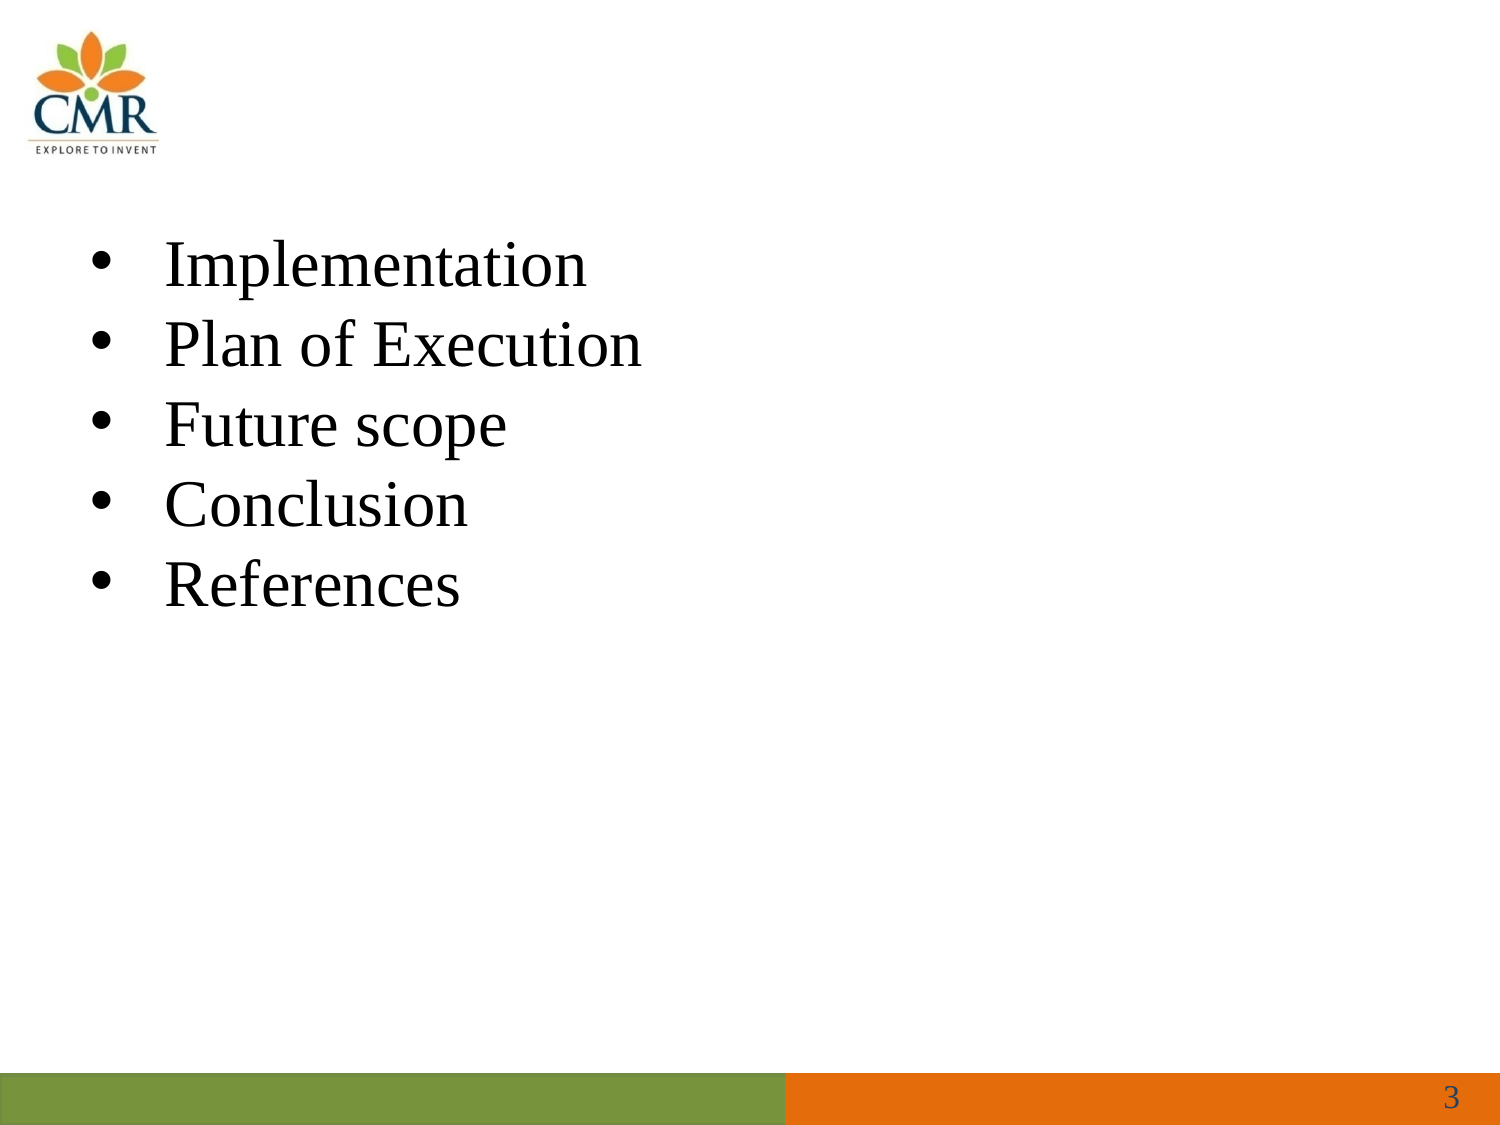

Implementation
Plan of Execution
Future scope
Conclusion
References

3